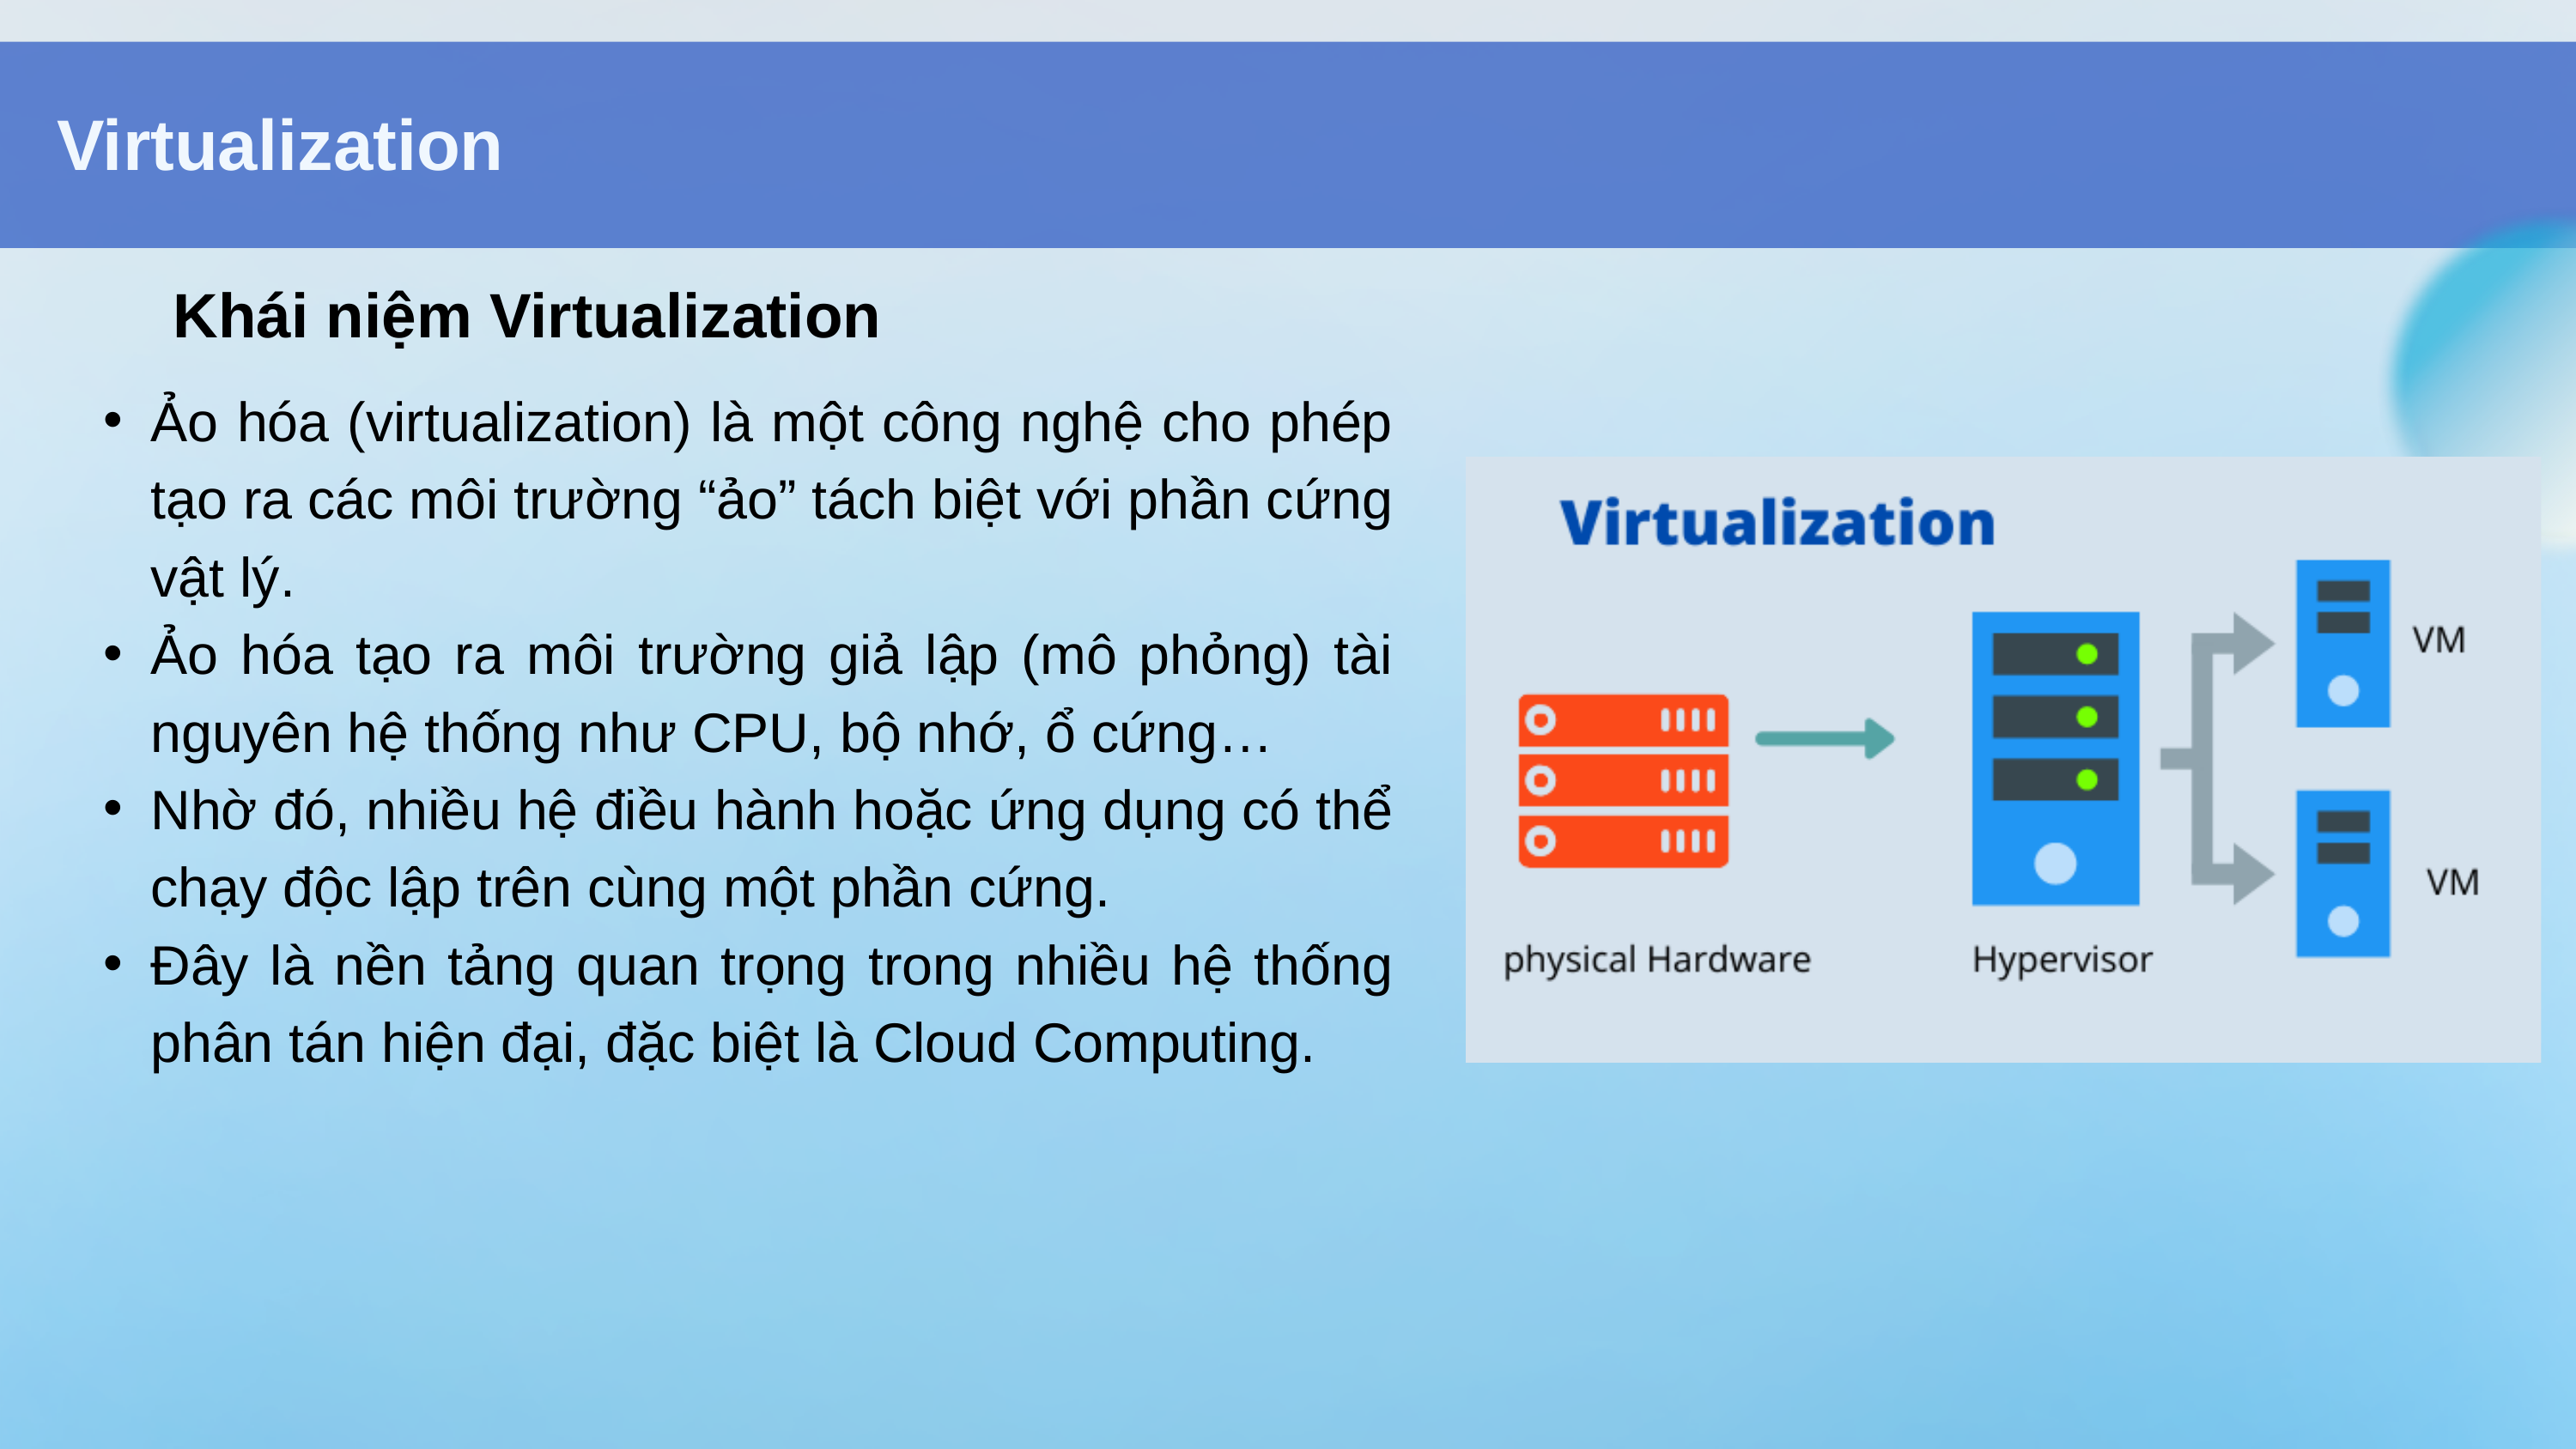

Virtualization

Khái niệm Virtualization
Ảo hóa (virtualization) là một công nghệ cho phép tạo ra các môi trường “ảo” tách biệt với phần cứng vật lý.
Ảo hóa tạo ra môi trường giả lập (mô phỏng) tài nguyên hệ thống như CPU, bộ nhớ, ổ cứng…
Nhờ đó, nhiều hệ điều hành hoặc ứng dụng có thể chạy độc lập trên cùng một phần cứng.
Đây là nền tảng quan trọng trong nhiều hệ thống phân tán hiện đại, đặc biệt là Cloud Computing.